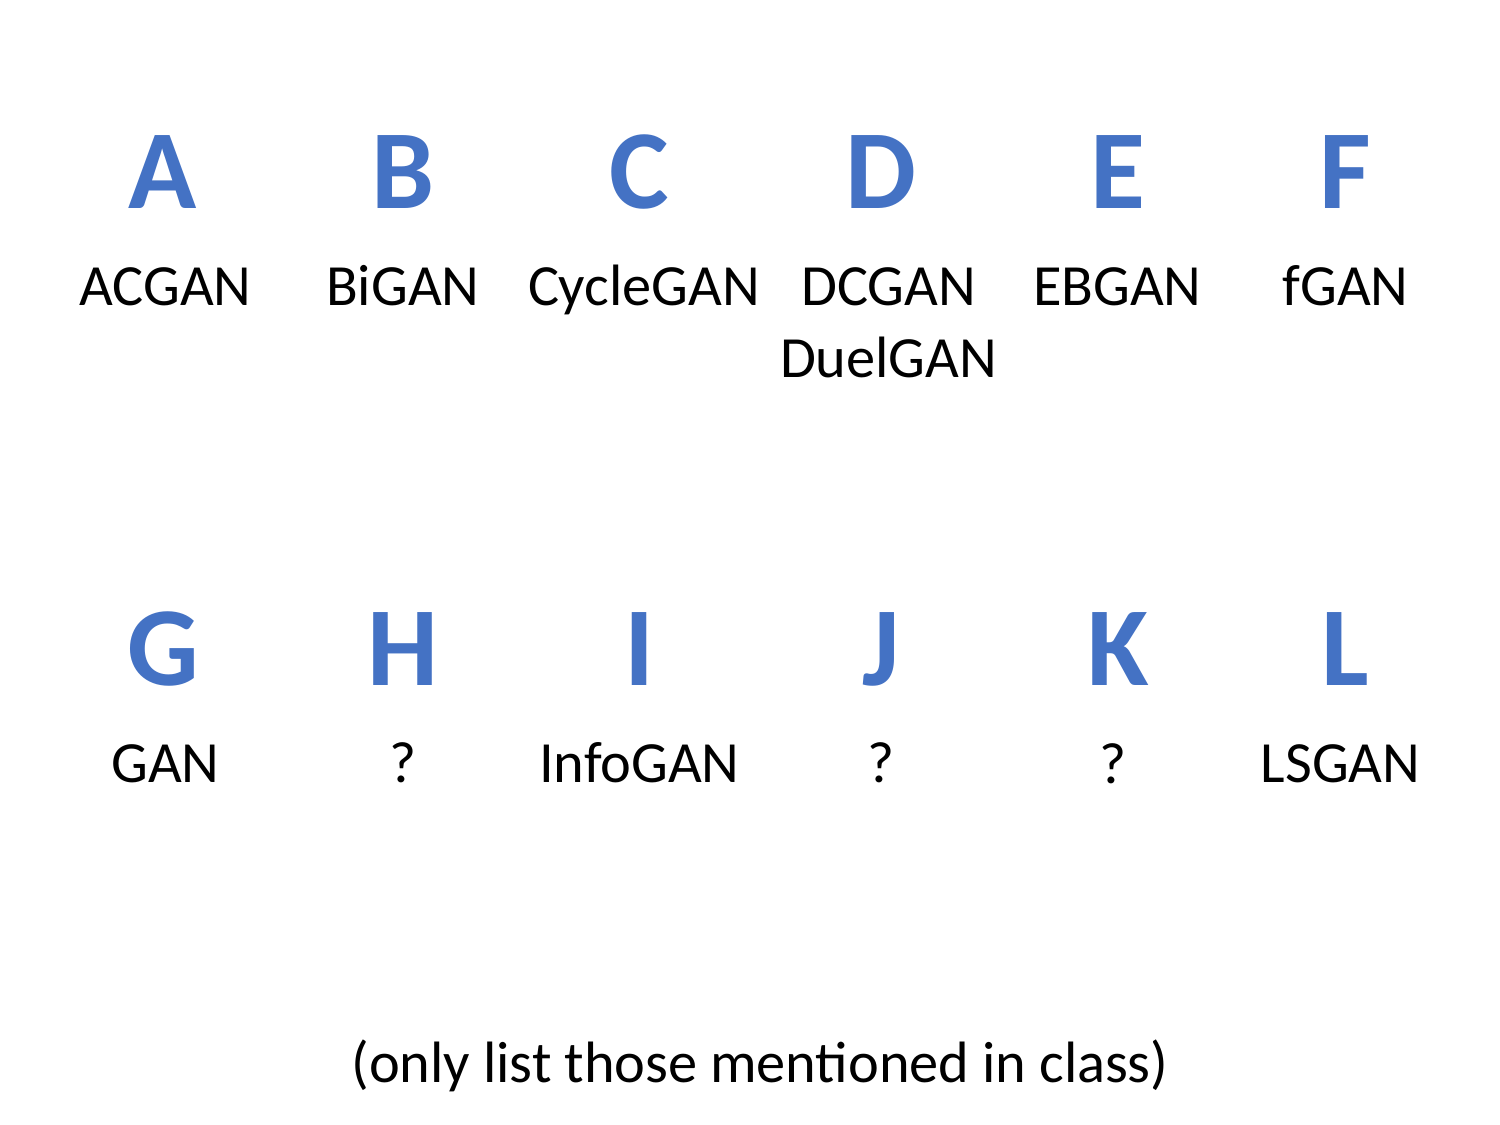

A
B
C
D
E
F
ACGAN
BiGAN
CycleGAN
DCGAN
EBGAN
fGAN
DuelGAN
G
H
I
J
K
L
GAN
?
InfoGAN
?
LSGAN
?
(only list those mentioned in class)